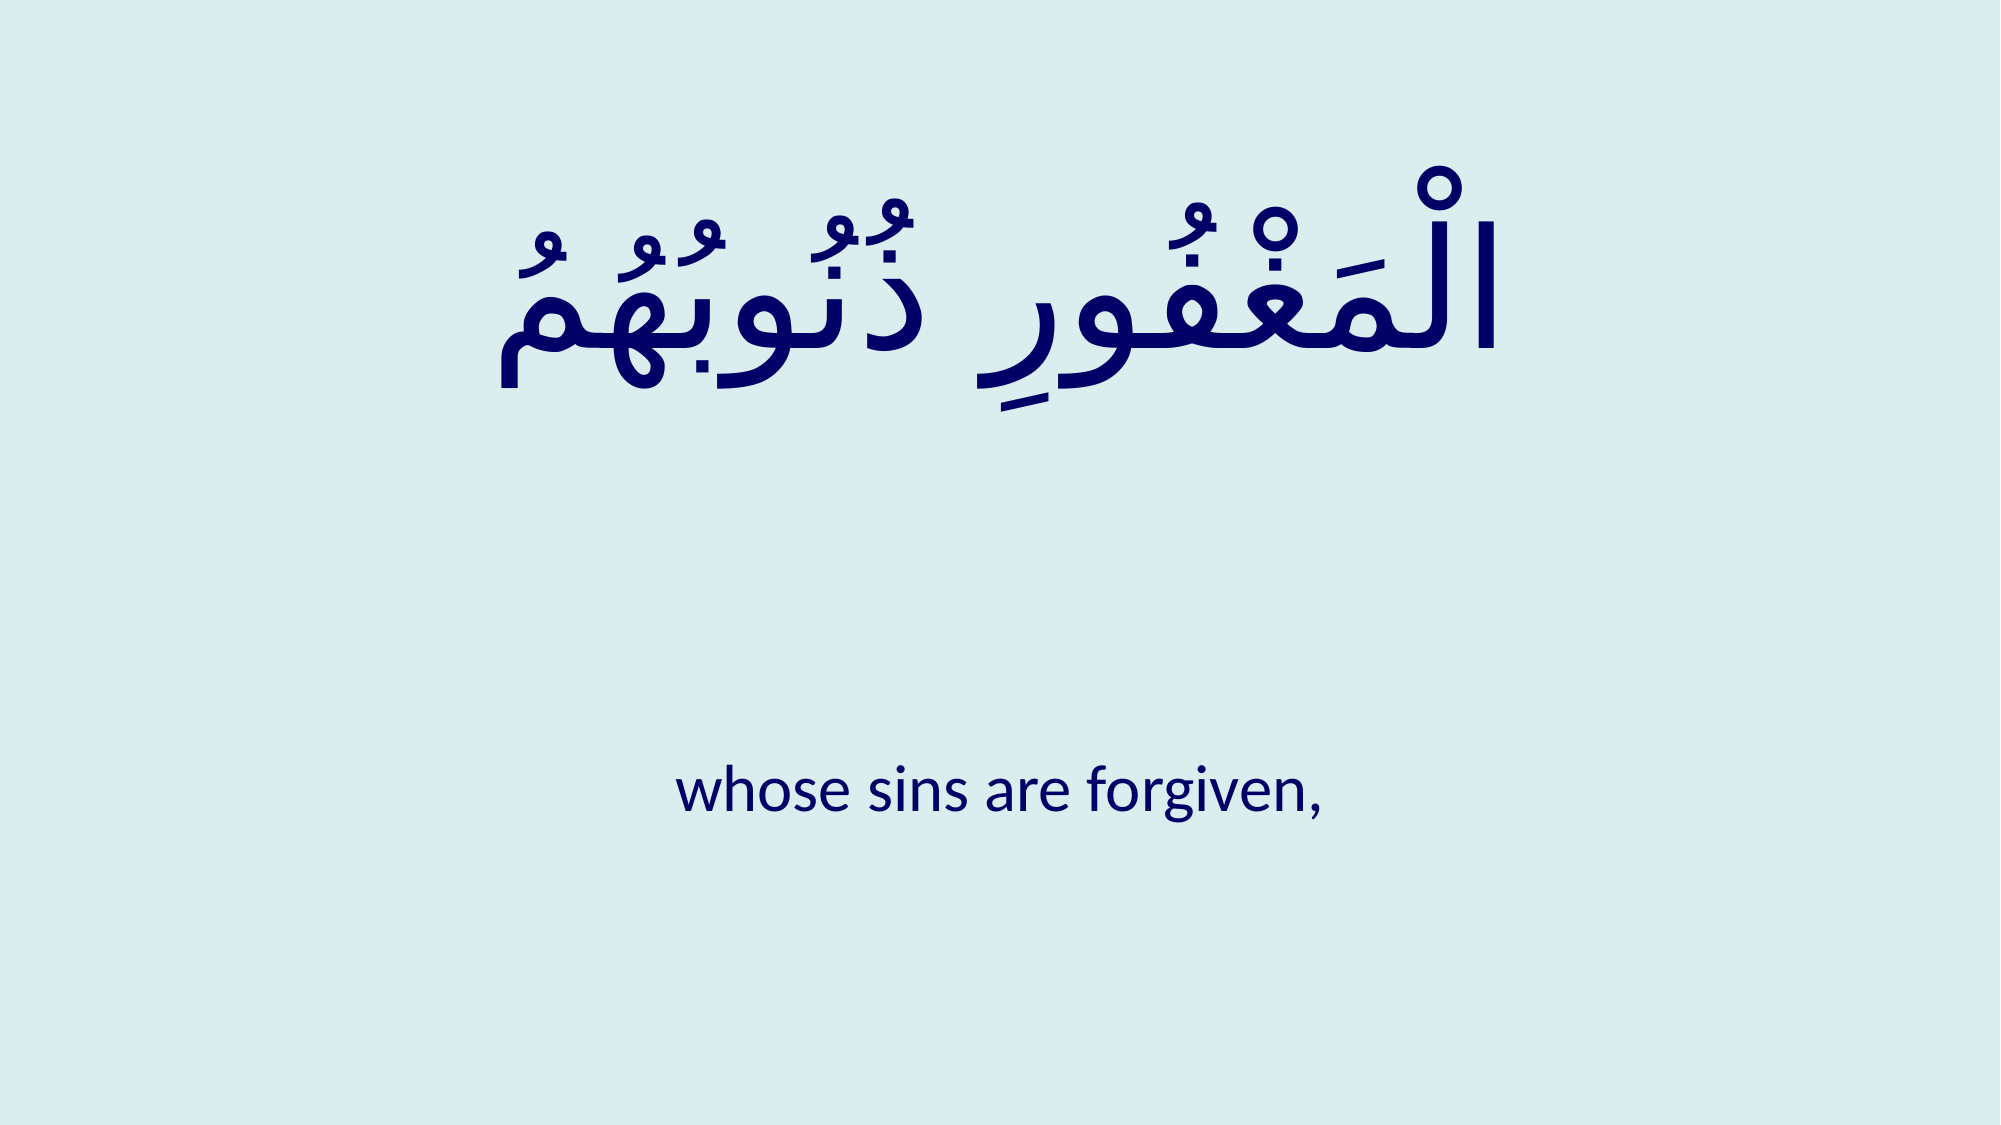

# الْمَغْفُورِ ذُنُوبُهُمُ
whose sins are forgiven,